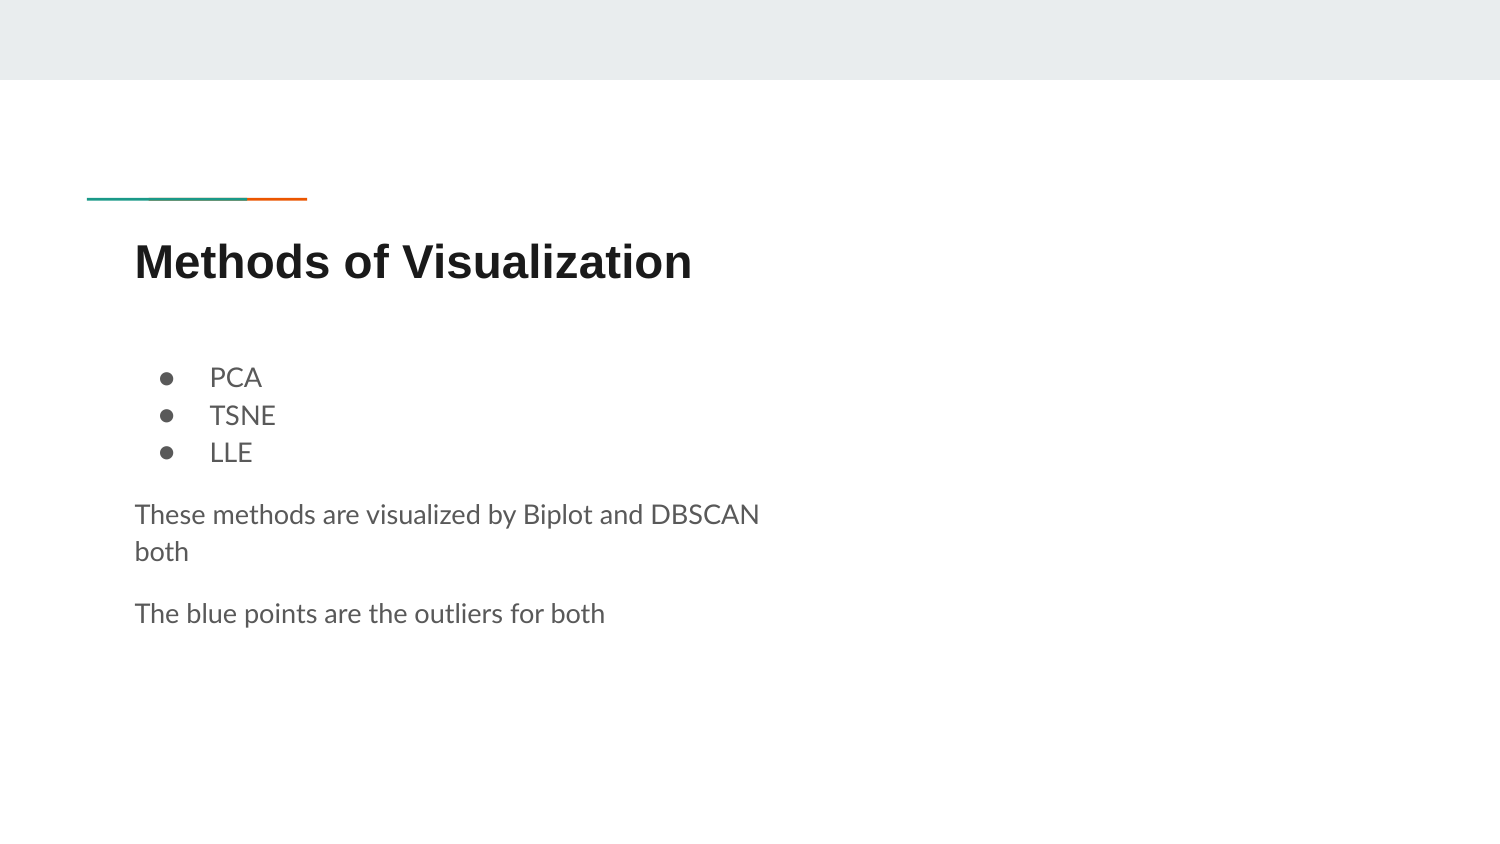

# Methods of Visualization
PCA
TSNE
LLE
These methods are visualized by Biplot and DBSCAN both
The blue points are the outliers for both